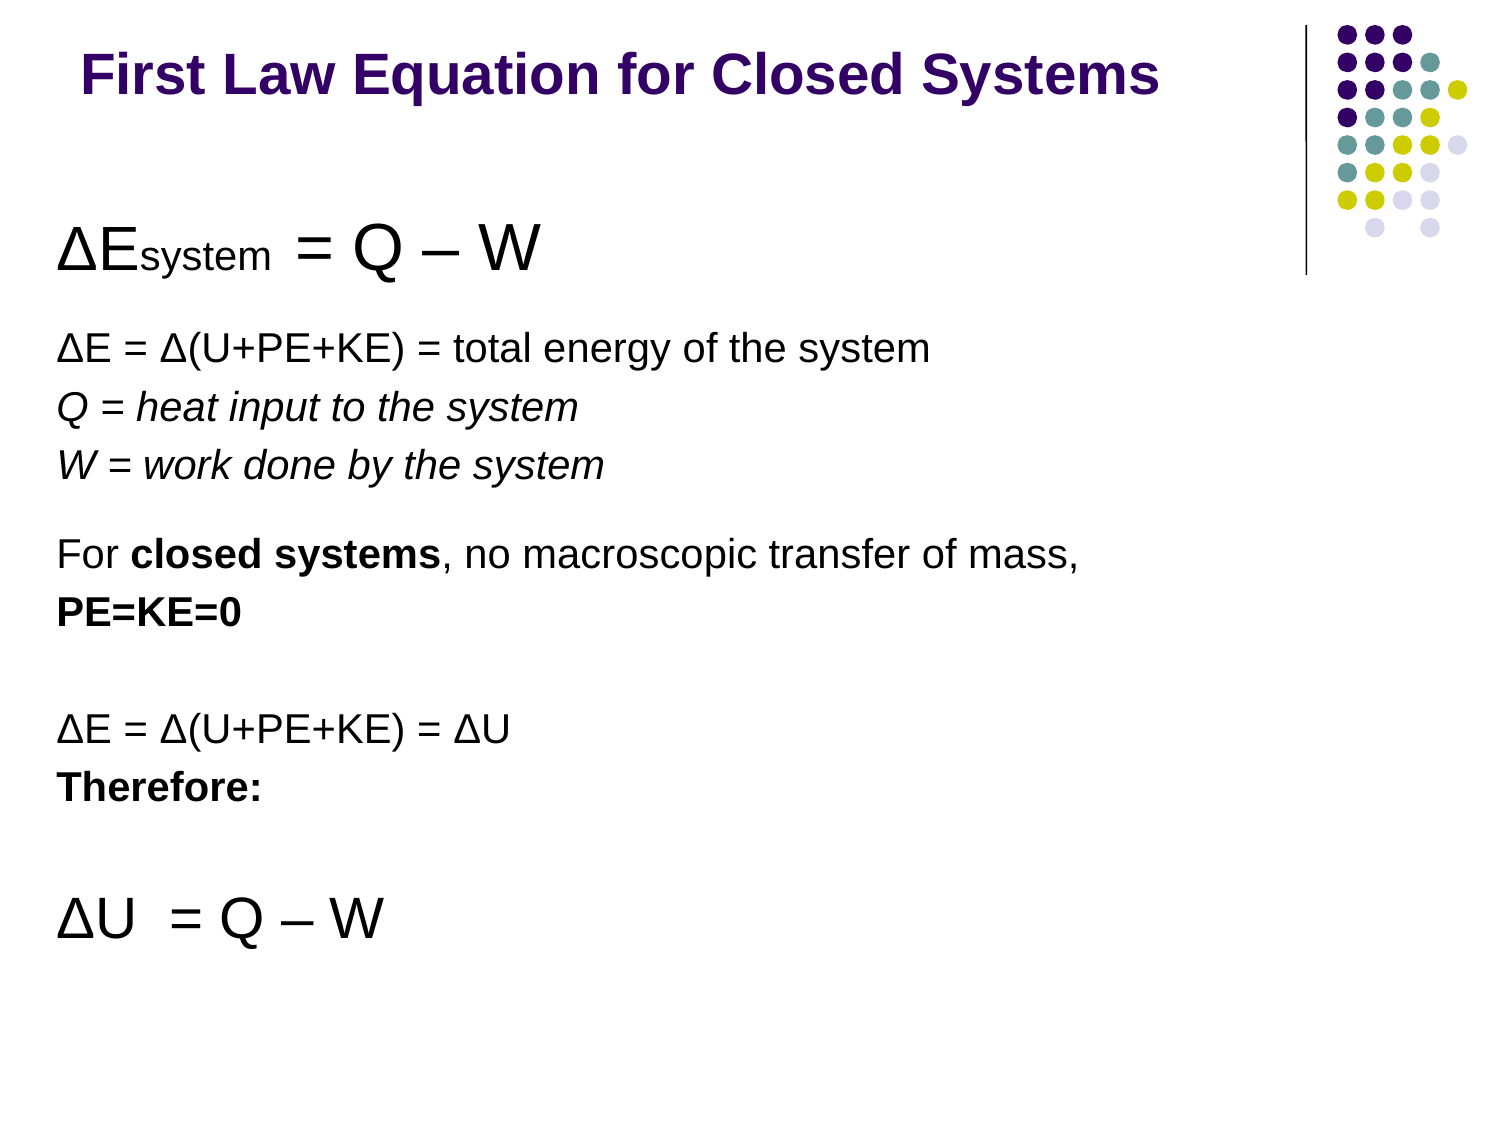

# First Law Equation for Closed Systems
ΔEsystem  = Q – W

ΔE = Δ(U+PE+KE) = total energy of the system
Q = heat input to the system
W = work done by the system

For closed systems, no macroscopic transfer of mass,
PE=KE=0

ΔE = Δ(U+PE+KE) = ΔU
Therefore:

ΔU  = Q – W